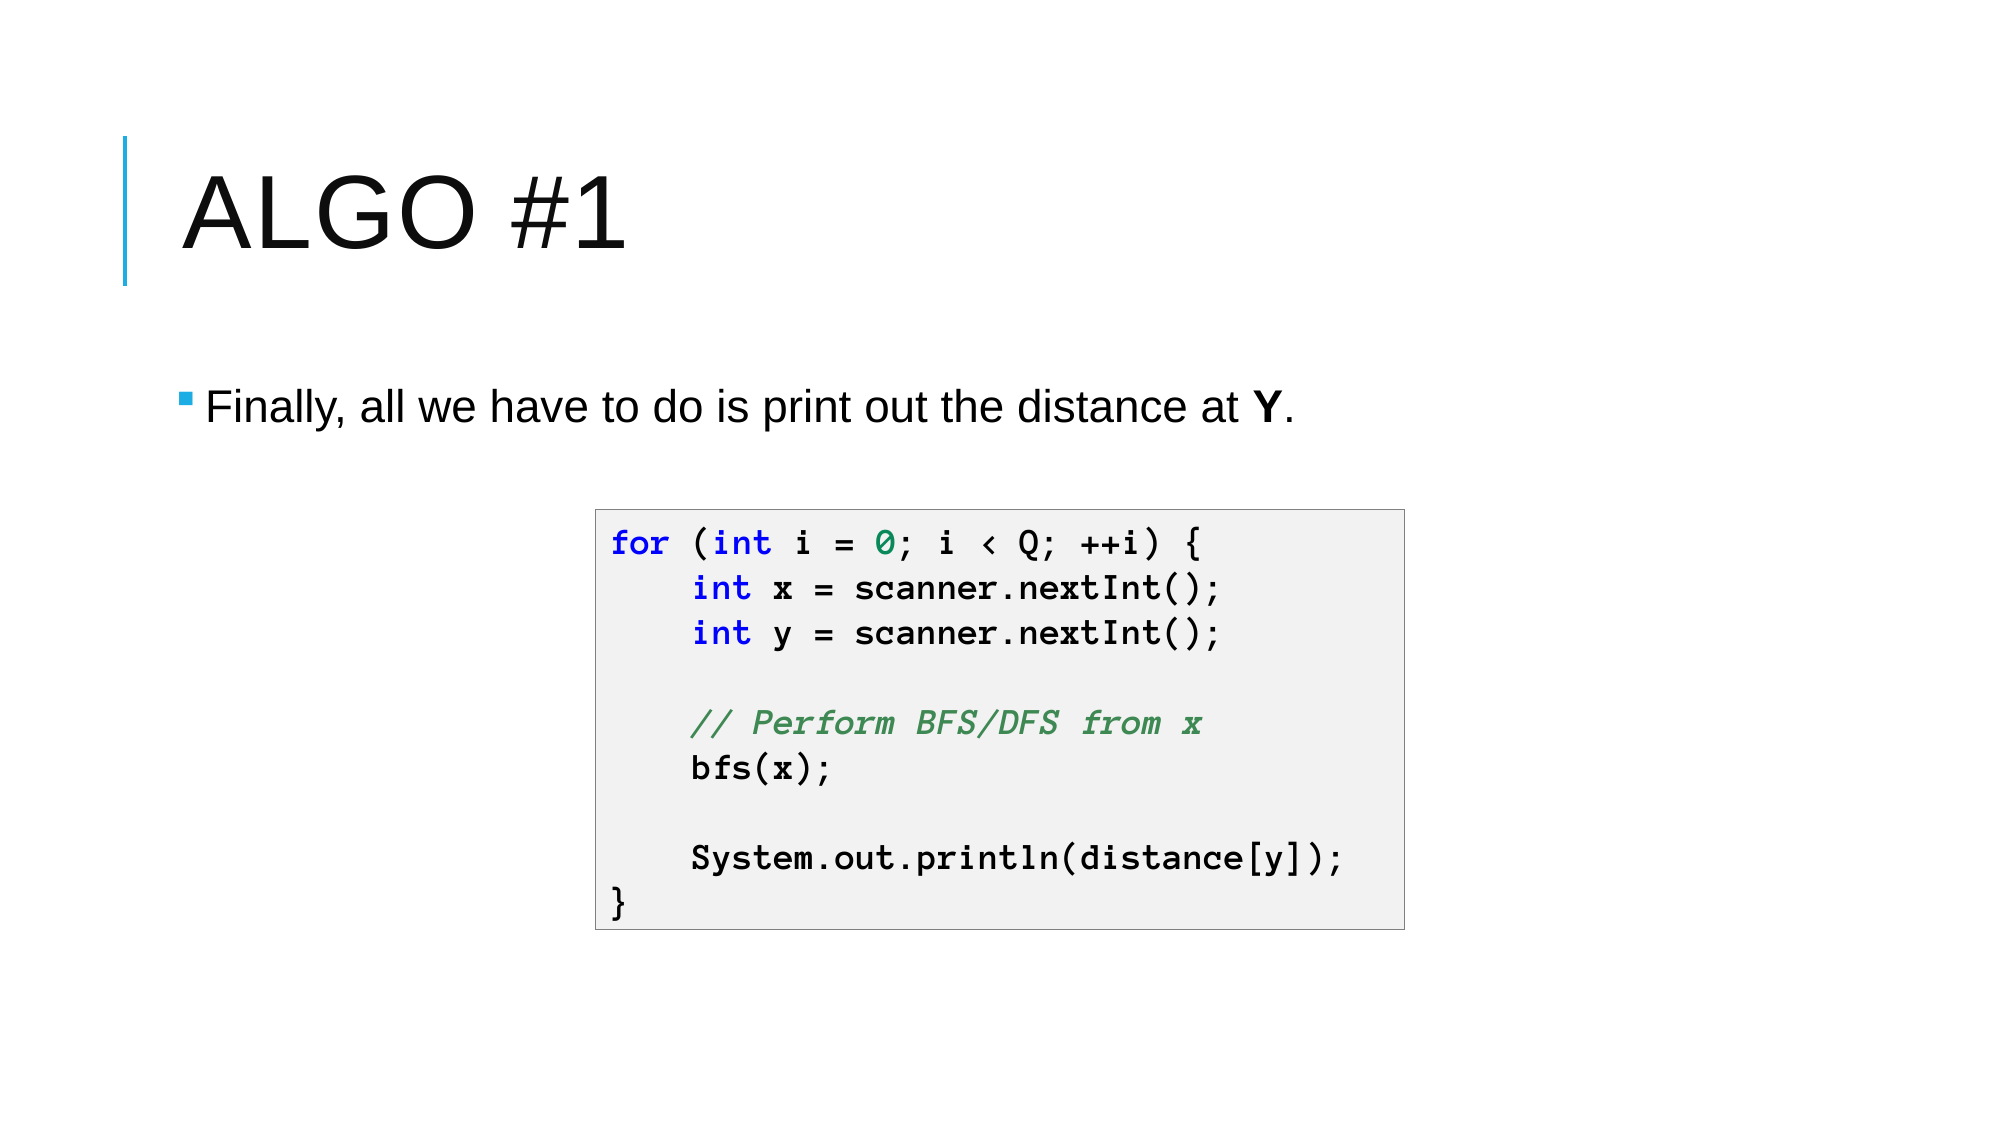

# Algo #1
Finally, all we have to do is print out the distance at Y.
for (int i = 0; i < Q; ++i) {
    int x = scanner.nextInt();
    int y = scanner.nextInt();

    // Perform BFS/DFS from x
    bfs(x);

    System.out.println(distance[y]);
}